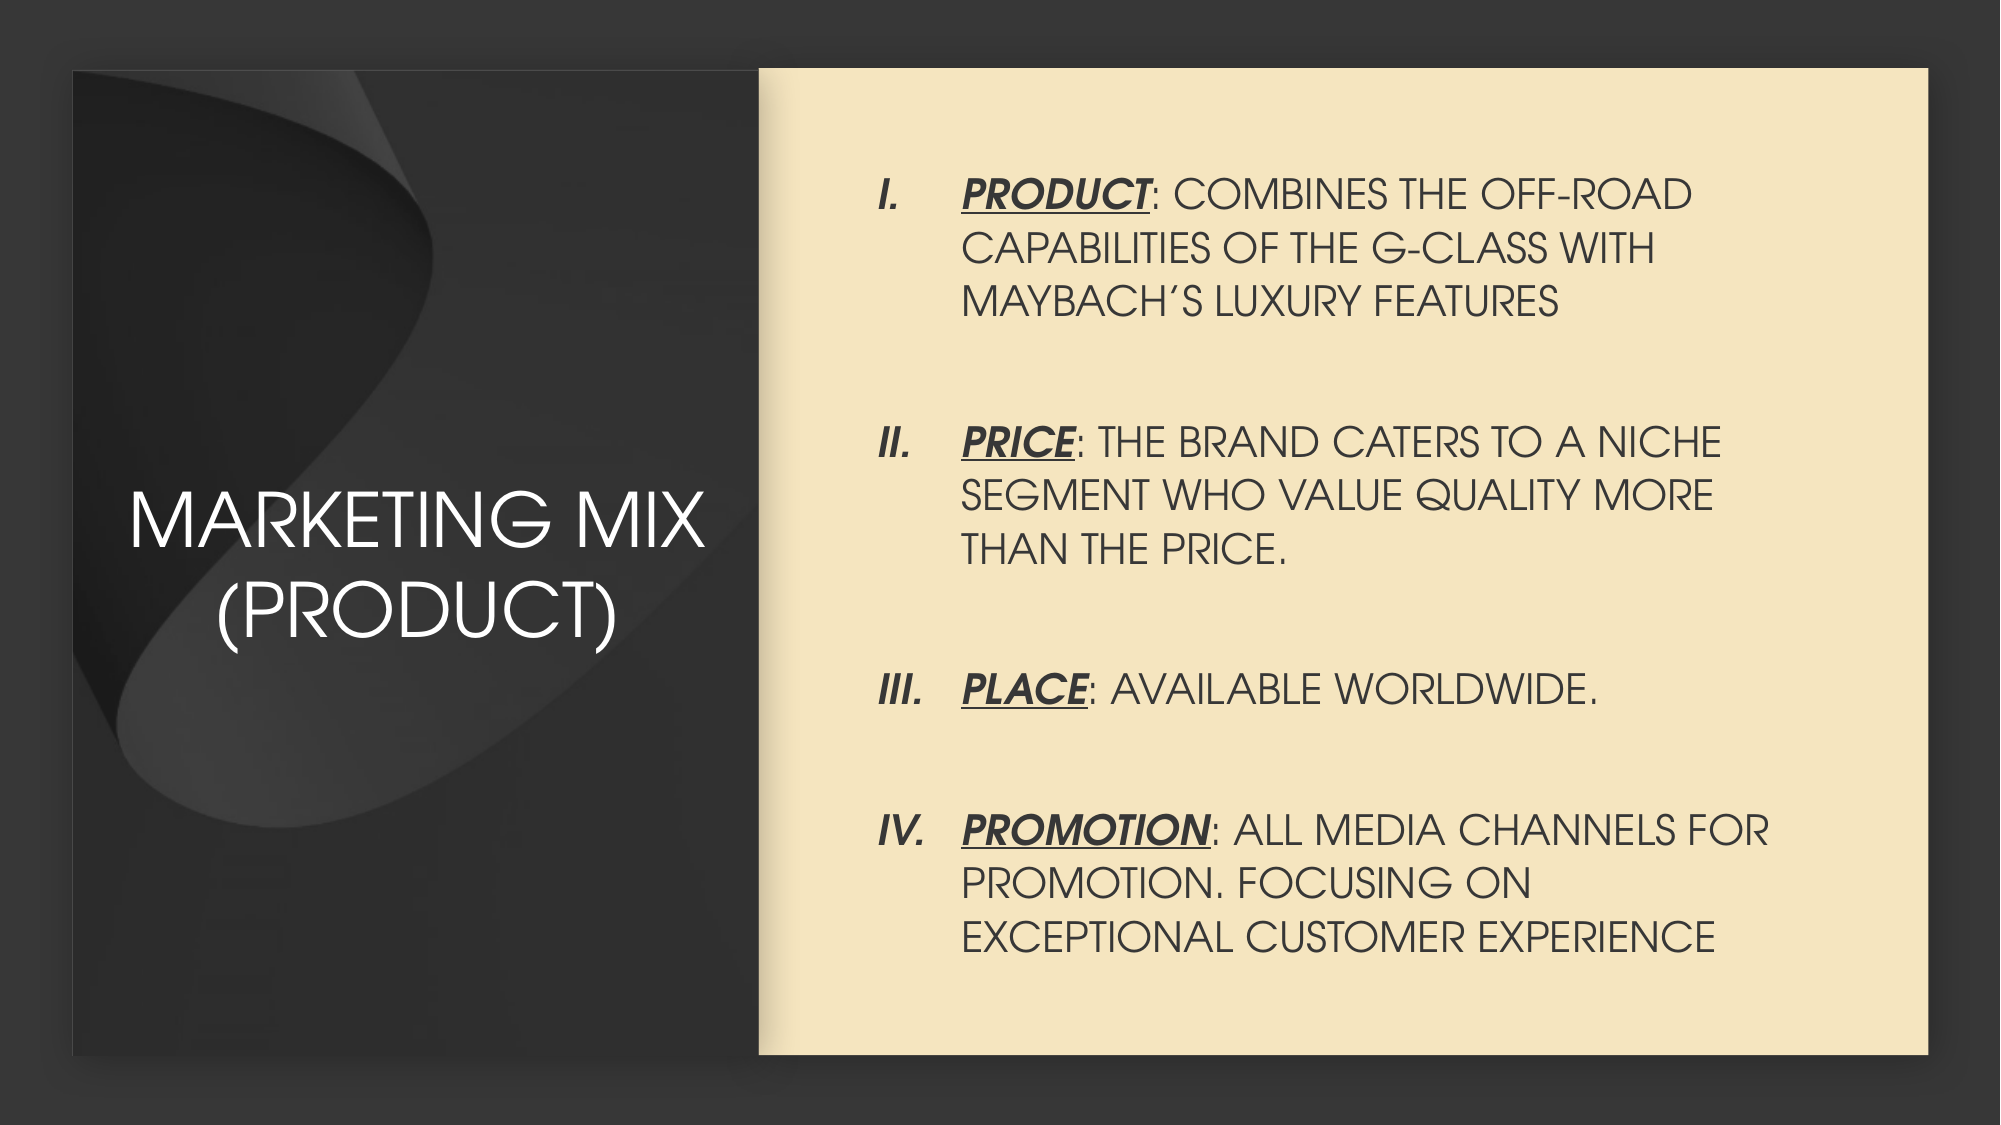

# Marketing Mix (Product)
Product: combines the off-road capabilities of the G-Class with Maybach’s luxury features

Price: The brand caters to a niche segment who value quality more than the price.

Place: available worldwide.

Promotion: all media channels for promotion. focusing on exceptional customer experience